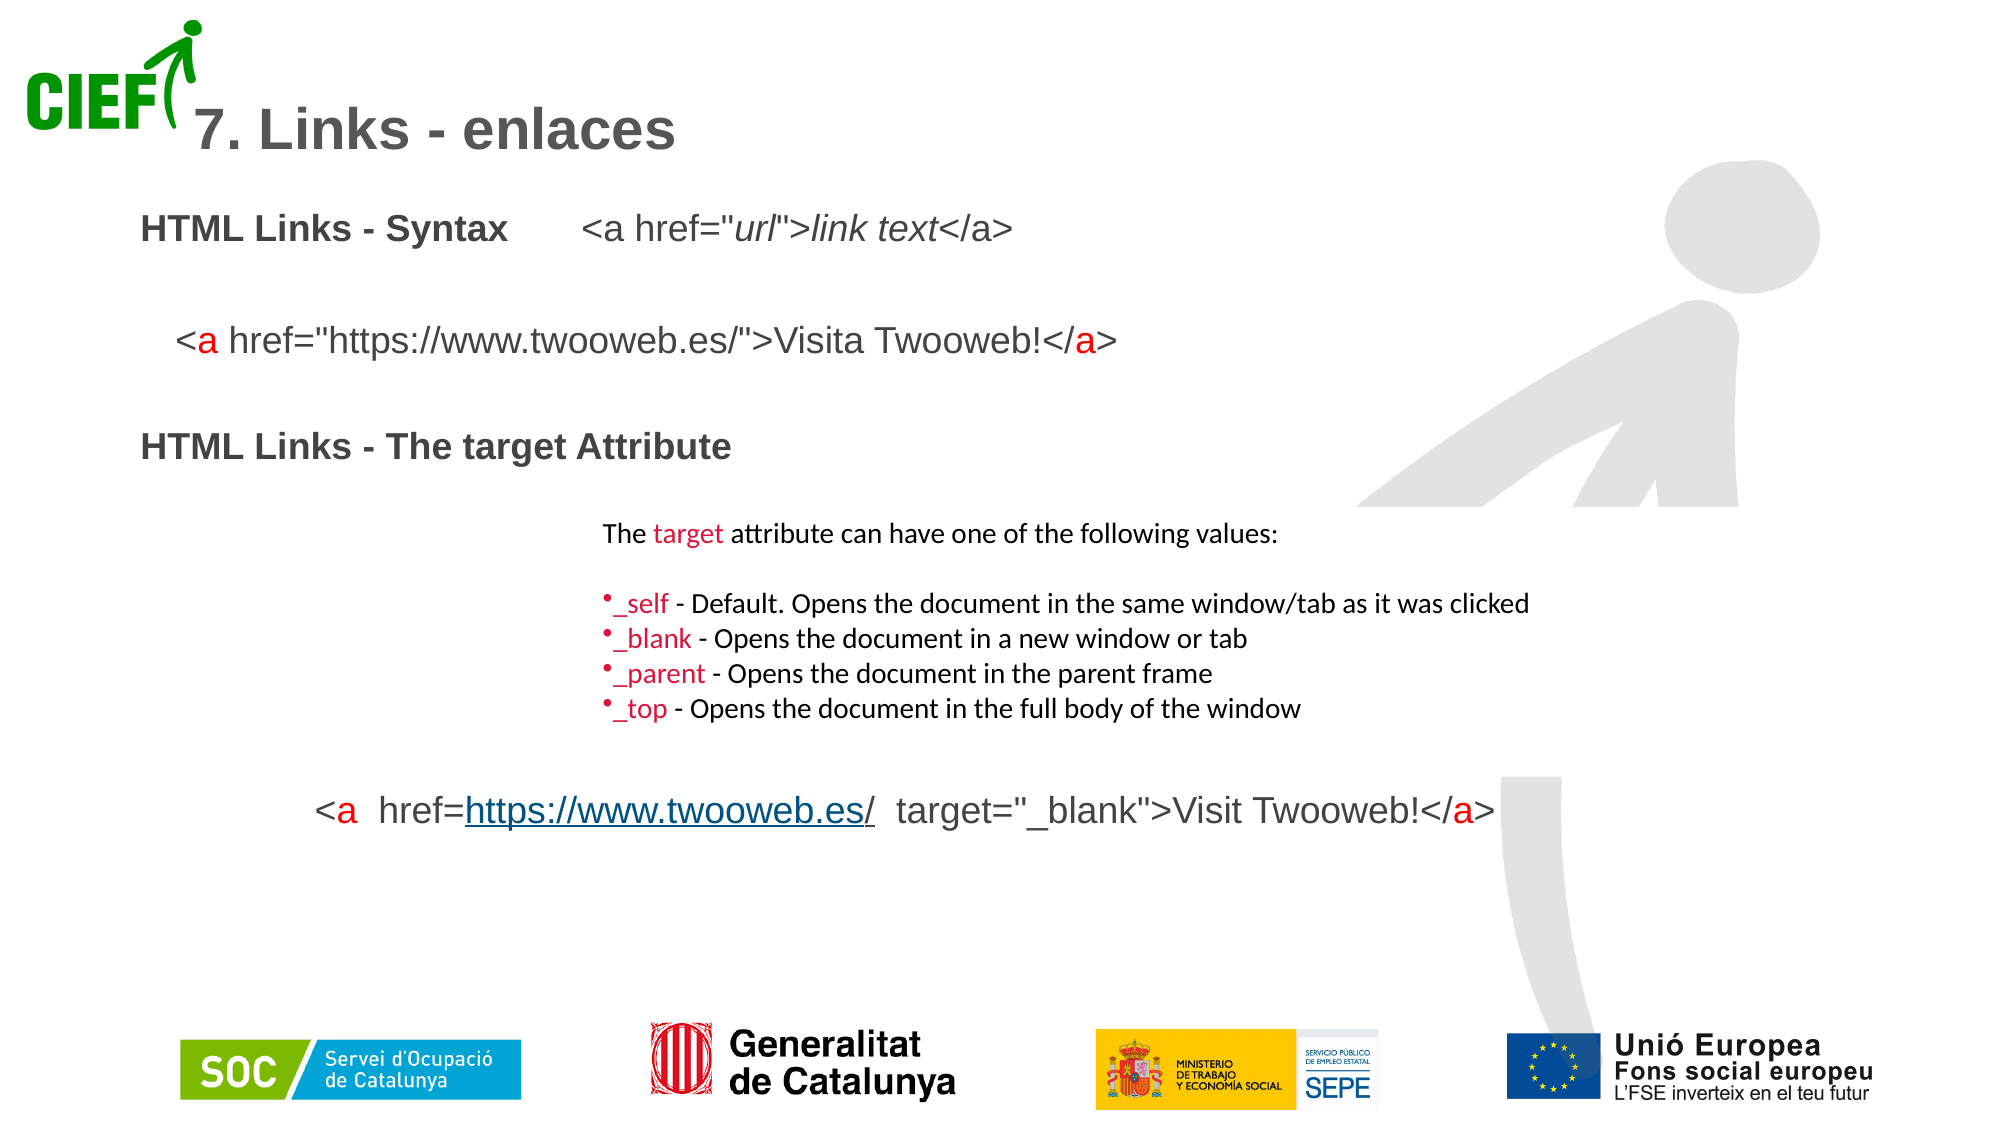

# 7. Links - enlaces
HTML Links - Syntax
<a href="url">link text</a>

<a href="https://www.twooweb.es/">Visita Twooweb!</a>
HTML Links - The target Attribute

The target attribute can have one of the following values:

_self - Default. Opens the document in the same window/tab as it was clicked
_blank - Opens the document in a new window or tab
_parent - Opens the document in the parent frame
_top - Opens the document in the full body of the window

<a  href=https://www.twooweb.es/  target="_blank">Visit Twooweb!</a>
58